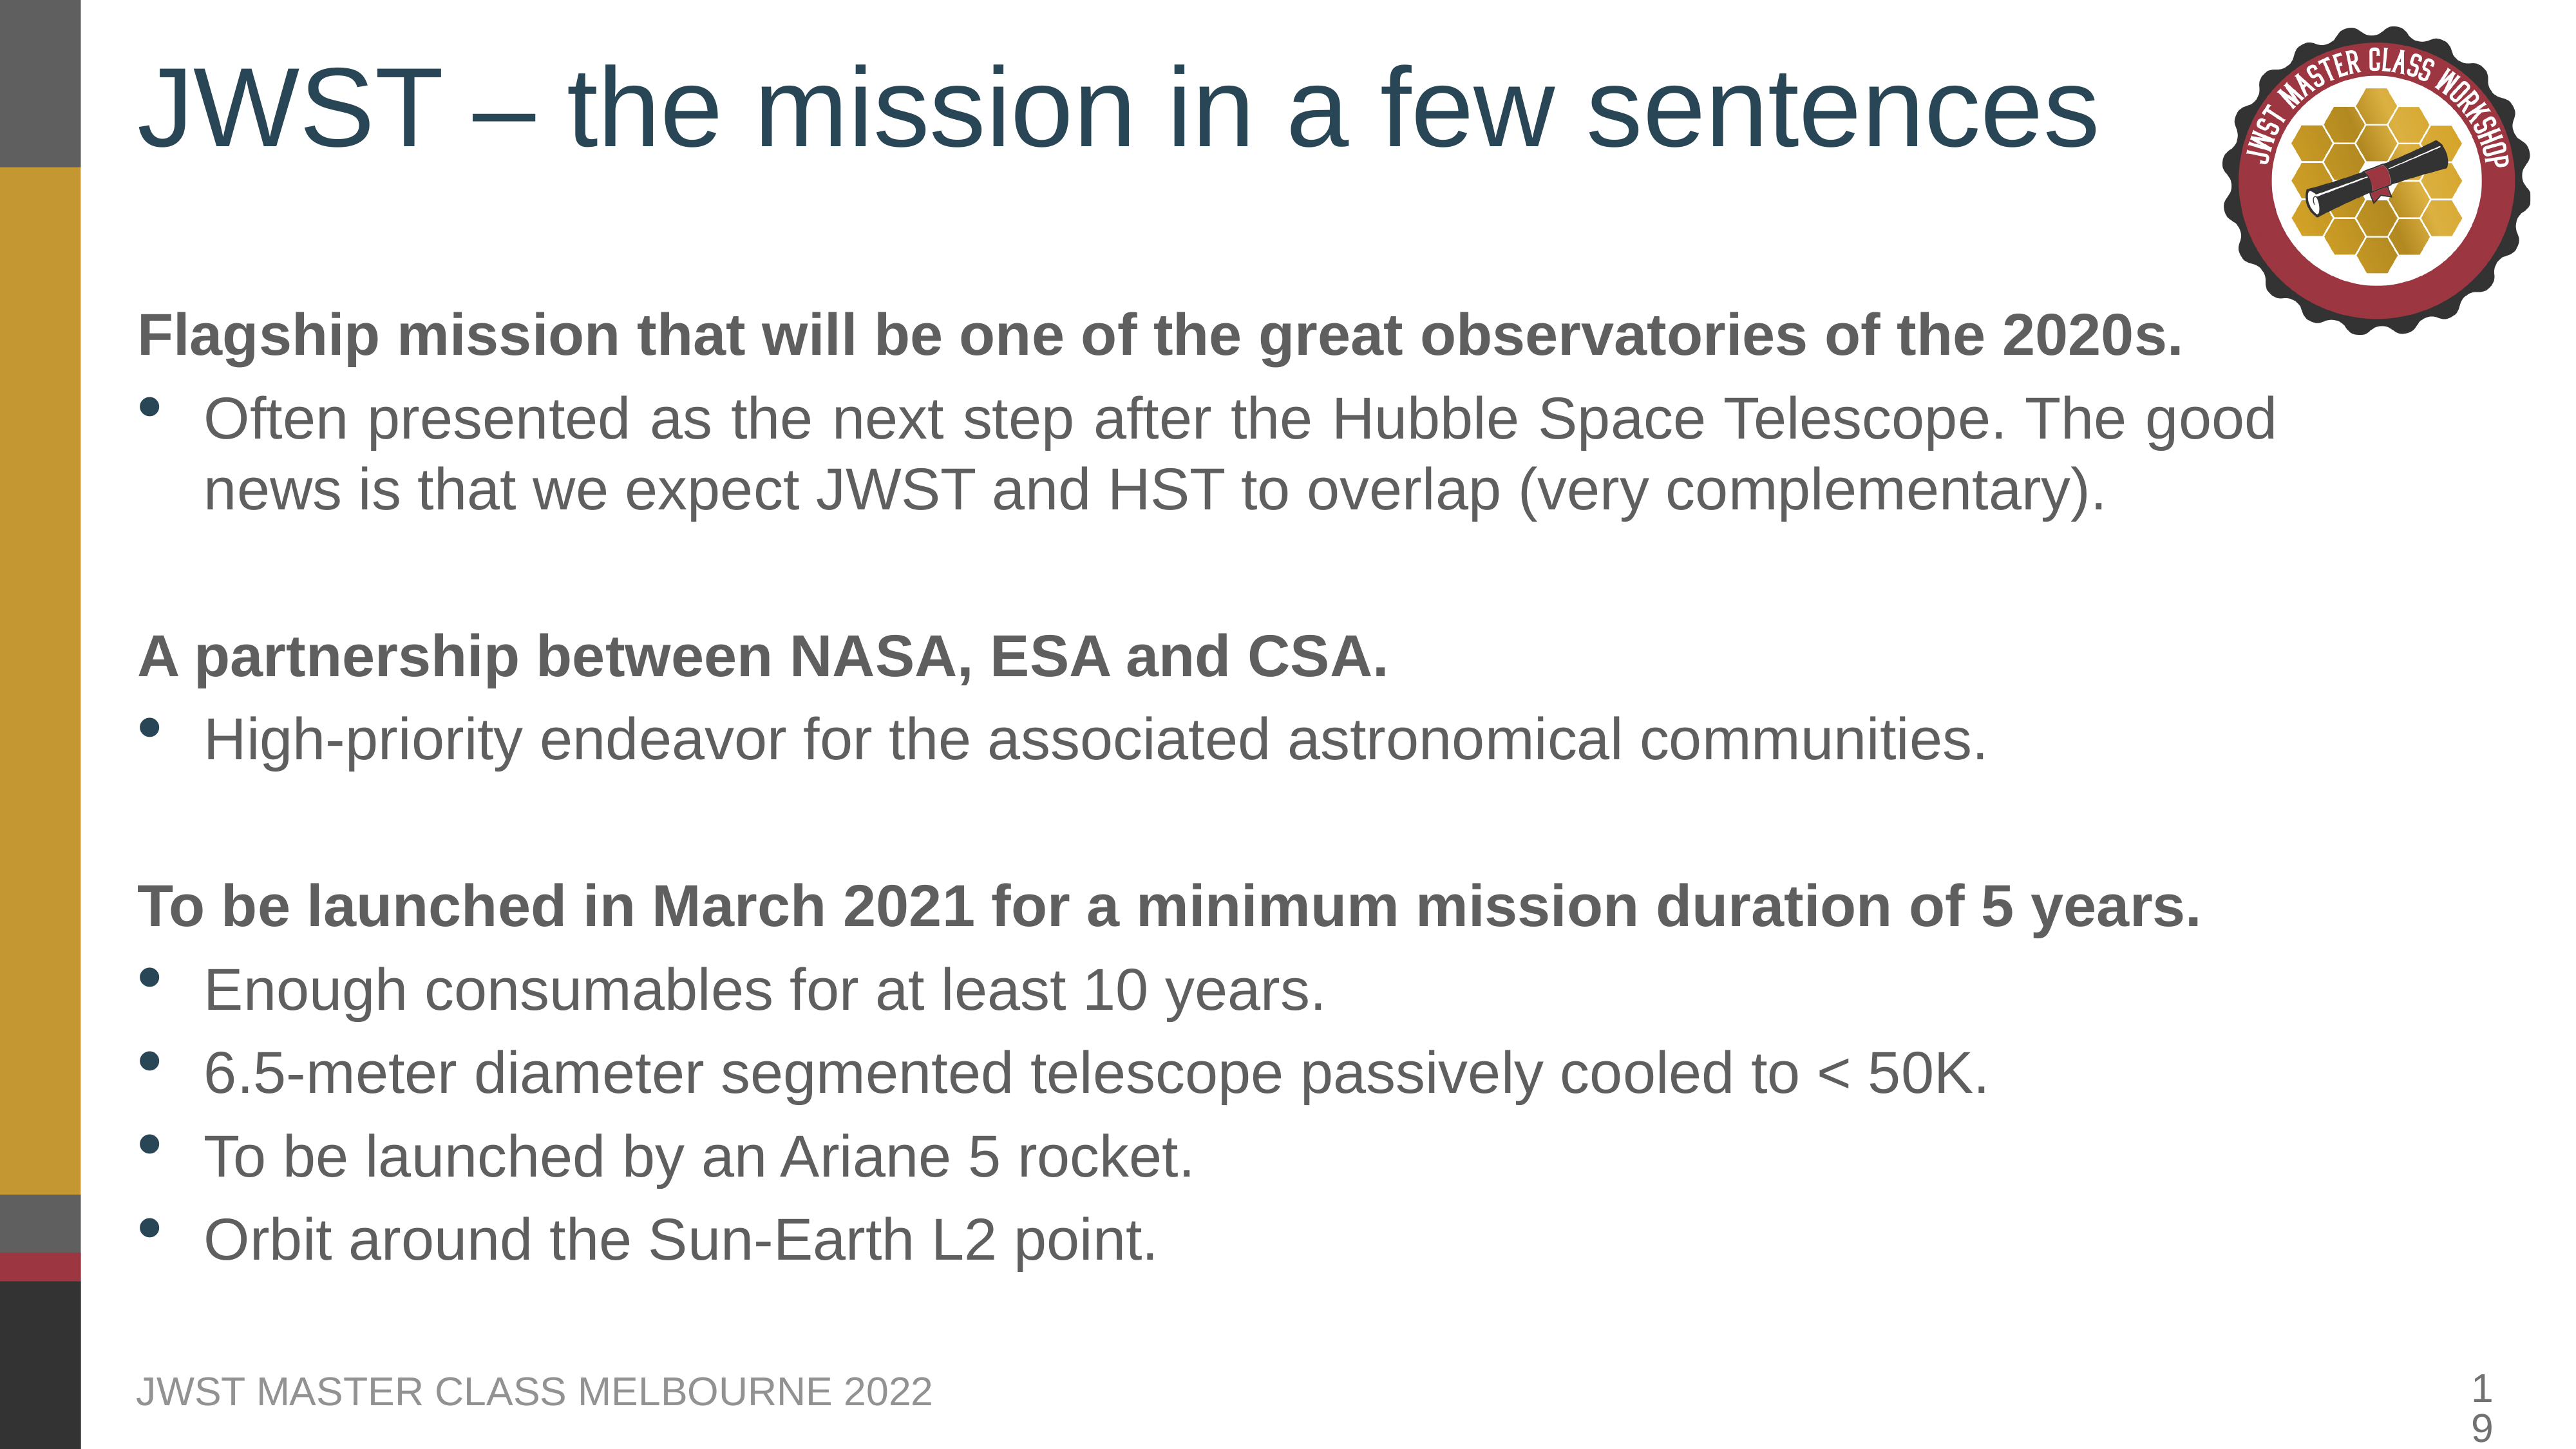

# JWST – the mission in a few sentences

Flagship mission that will be one of the great observatories of the 2020s.
Often presented as the next step after the Hubble Space Telescope. The good news is that we expect JWST and HST to overlap (very complementary).

A partnership between NASA, ESA and CSA.
High-priority endeavor for the associated astronomical communities.

To be launched in March 2021 for a minimum mission duration of 5 years.
Enough consumables for at least 10 years.
6.5-meter diameter segmented telescope passively cooled to < 50K.
To be launched by an Ariane 5 rocket.
Orbit around the Sun-Earth L2 point.

19